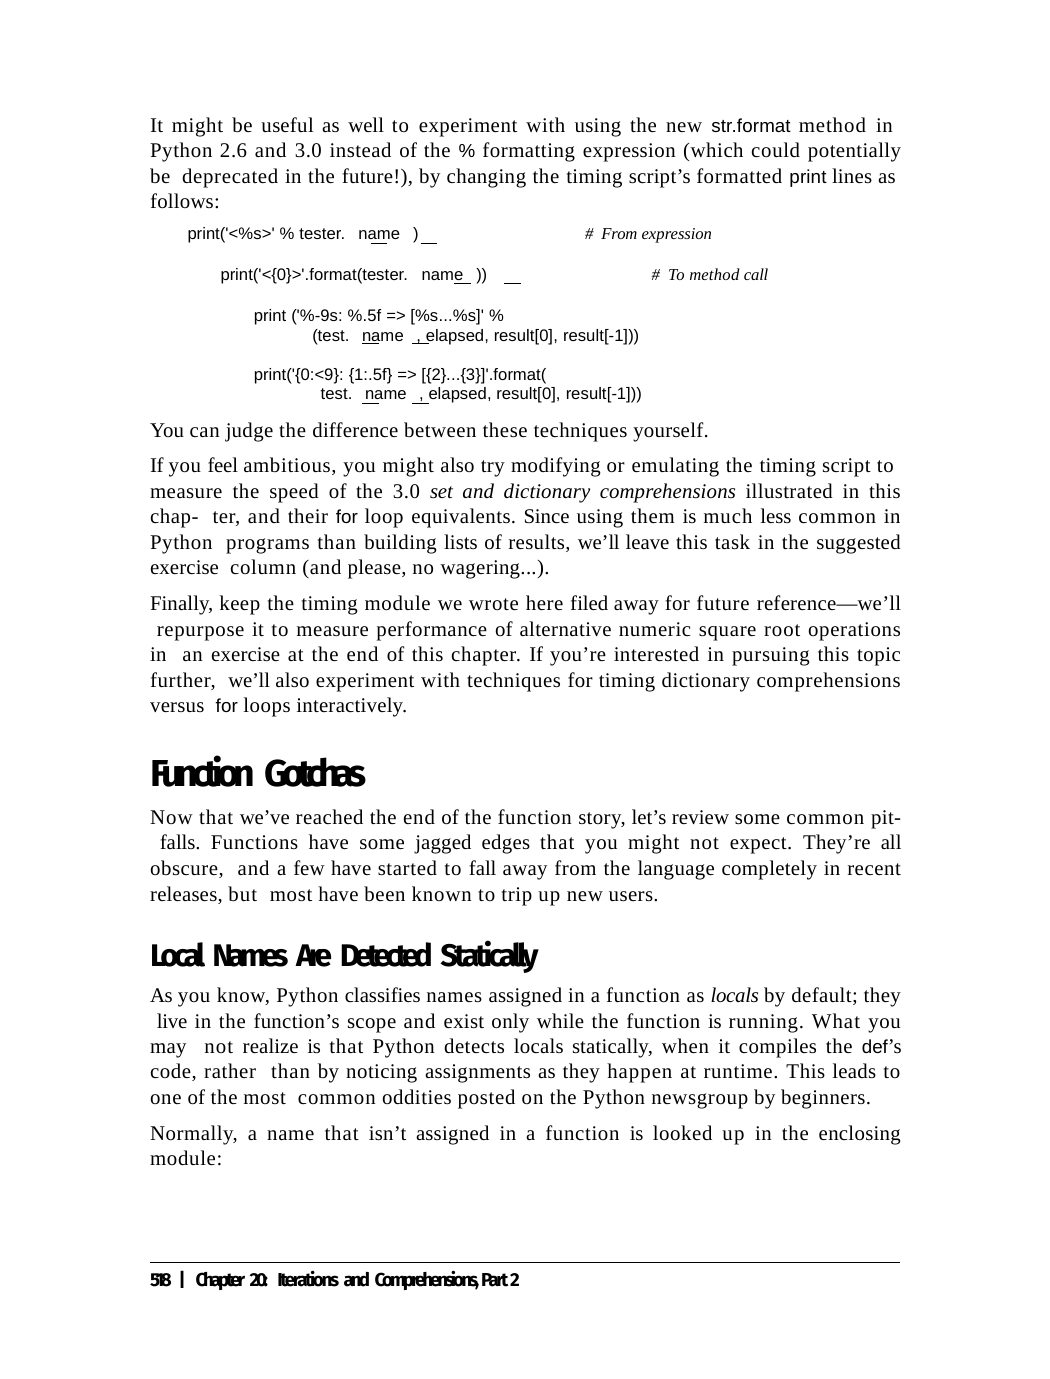

It might be useful as well to experiment with using the new str.format method in  Python 2.6 and 3.0 instead of the % formatting expression (which could potentially be  deprecated in the future!), by changing the timing script’s formatted print lines as  follows:
print('<%s>' % tester. name )	# From expression

print('<{0}>'.format(tester. name ))	# To method call

print ('%-9s: %.5f => [%s...%s]' %
(test. name , elapsed, result[0], result[-1]))

print('{0:<9}: {1:.5f} => [{2}...{3}]'.format(
test. name , elapsed, result[0], result[-1]))
You can judge the difference between these techniques yourself.
If you feel ambitious, you might also try modifying or emulating the timing script to  measure the speed of the 3.0 set and dictionary comprehensions illustrated in this chap-  ter, and their for loop equivalents. Since using them is much less common in Python  programs than building lists of results, we’ll leave this task in the suggested exercise  column (and please, no wagering...).
Finally, keep the timing module we wrote here filed away for future reference—we’ll  repurpose it to measure performance of alternative numeric square root operations in  an exercise at the end of this chapter. If you’re interested in pursuing this topic further,  we’ll also experiment with techniques for timing dictionary comprehensions versus  for loops interactively.

Function Gotchas
Now that we’ve reached the end of the function story, let’s review some common pit-  falls. Functions have some jagged edges that you might not expect. They’re all obscure,  and a few have started to fall away from the language completely in recent releases, but  most have been known to trip up new users.

Local Names Are Detected Statically
As you know, Python classifies names assigned in a function as locals by default; they  live in the function’s scope and exist only while the function is running. What you may  not realize is that Python detects locals statically, when it compiles the def’s code, rather  than by noticing assignments as they happen at runtime. This leads to one of the most  common oddities posted on the Python newsgroup by beginners.
Normally, a name that isn’t assigned in a function is looked up in the enclosing module:

518  |  Chapter 20:  Iterations and Comprehensions, Part 2